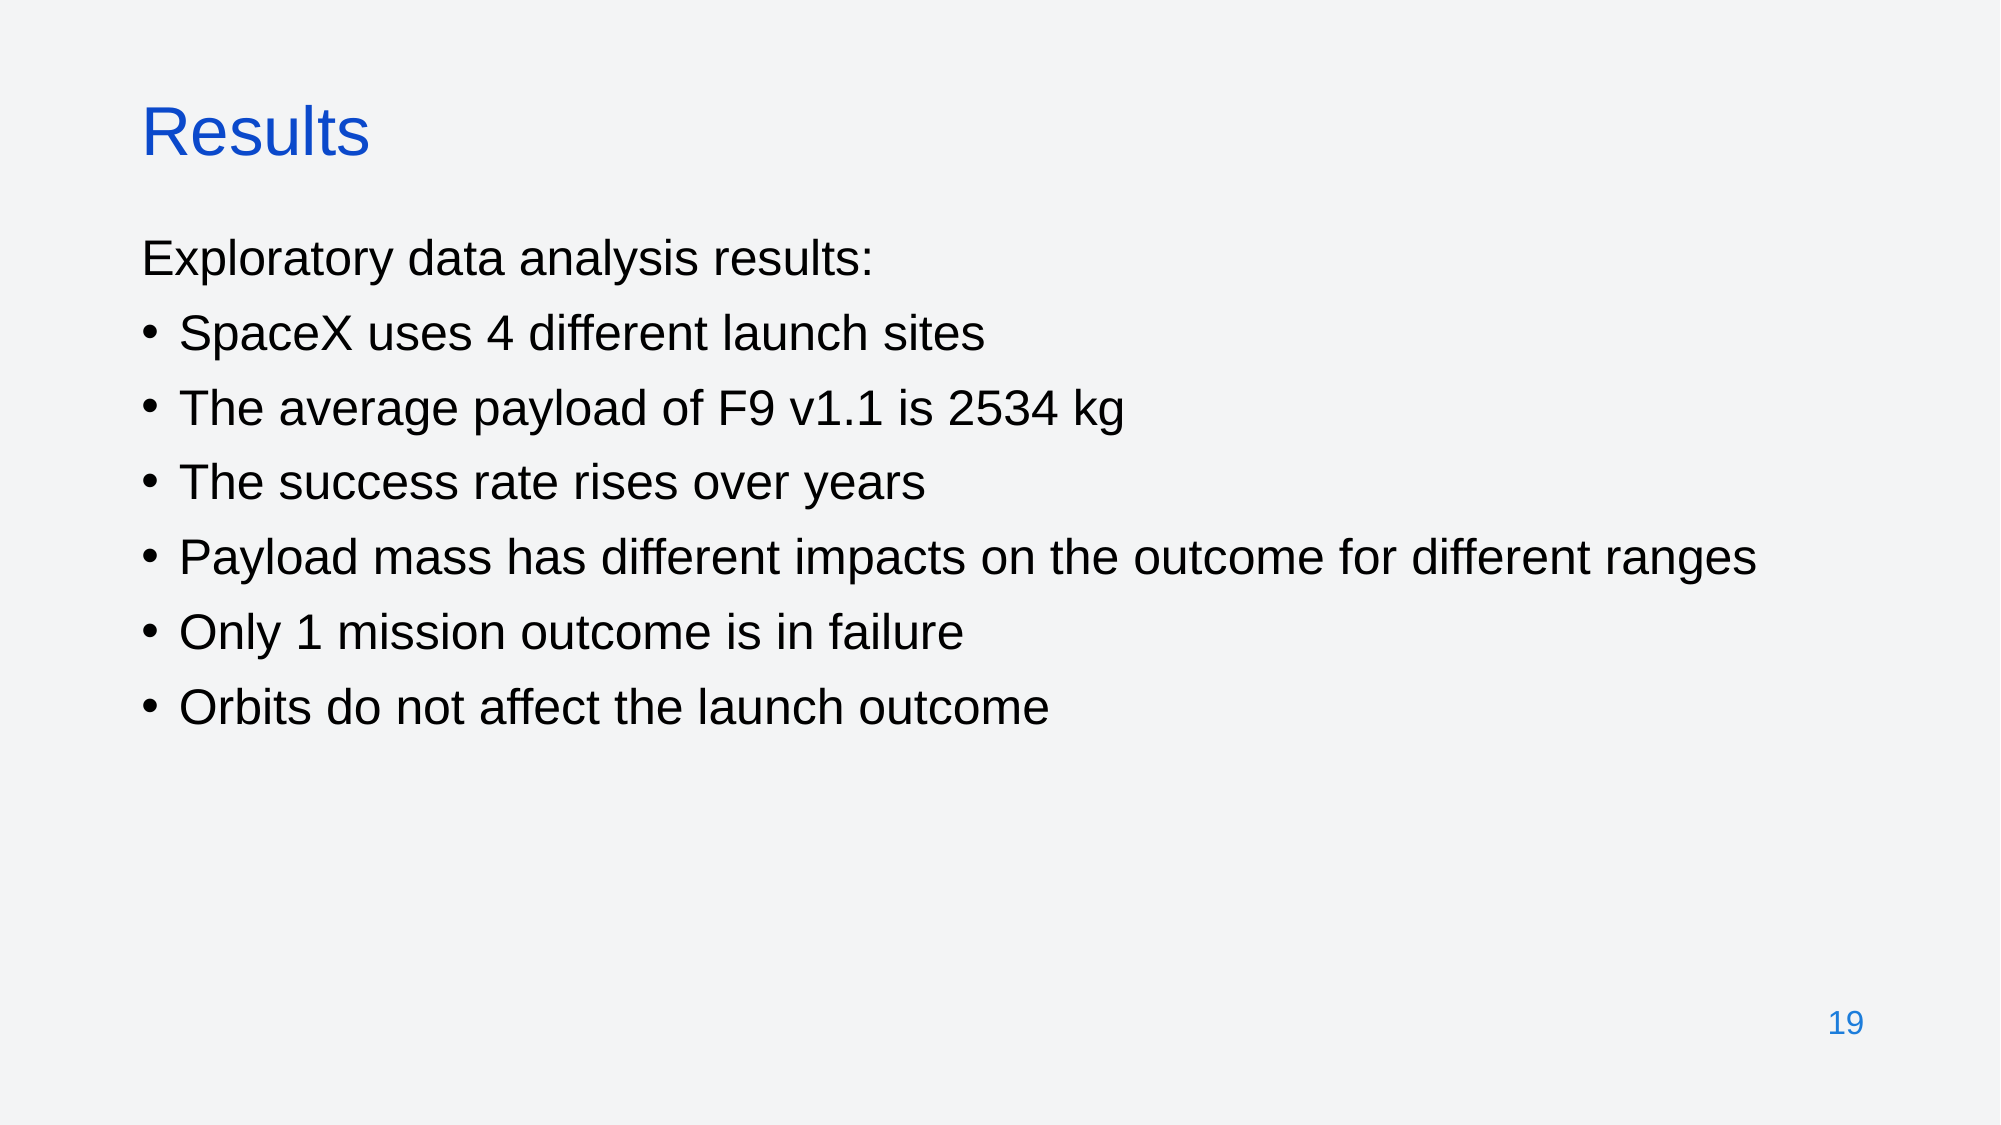

Results
Exploratory data analysis results:
SpaceX uses 4 different launch sites
The average payload of F9 v1.1 is 2534 kg
The success rate rises over years
Payload mass has different impacts on the outcome for different ranges
Only 1 mission outcome is in failure
Orbits do not affect the launch outcome

19